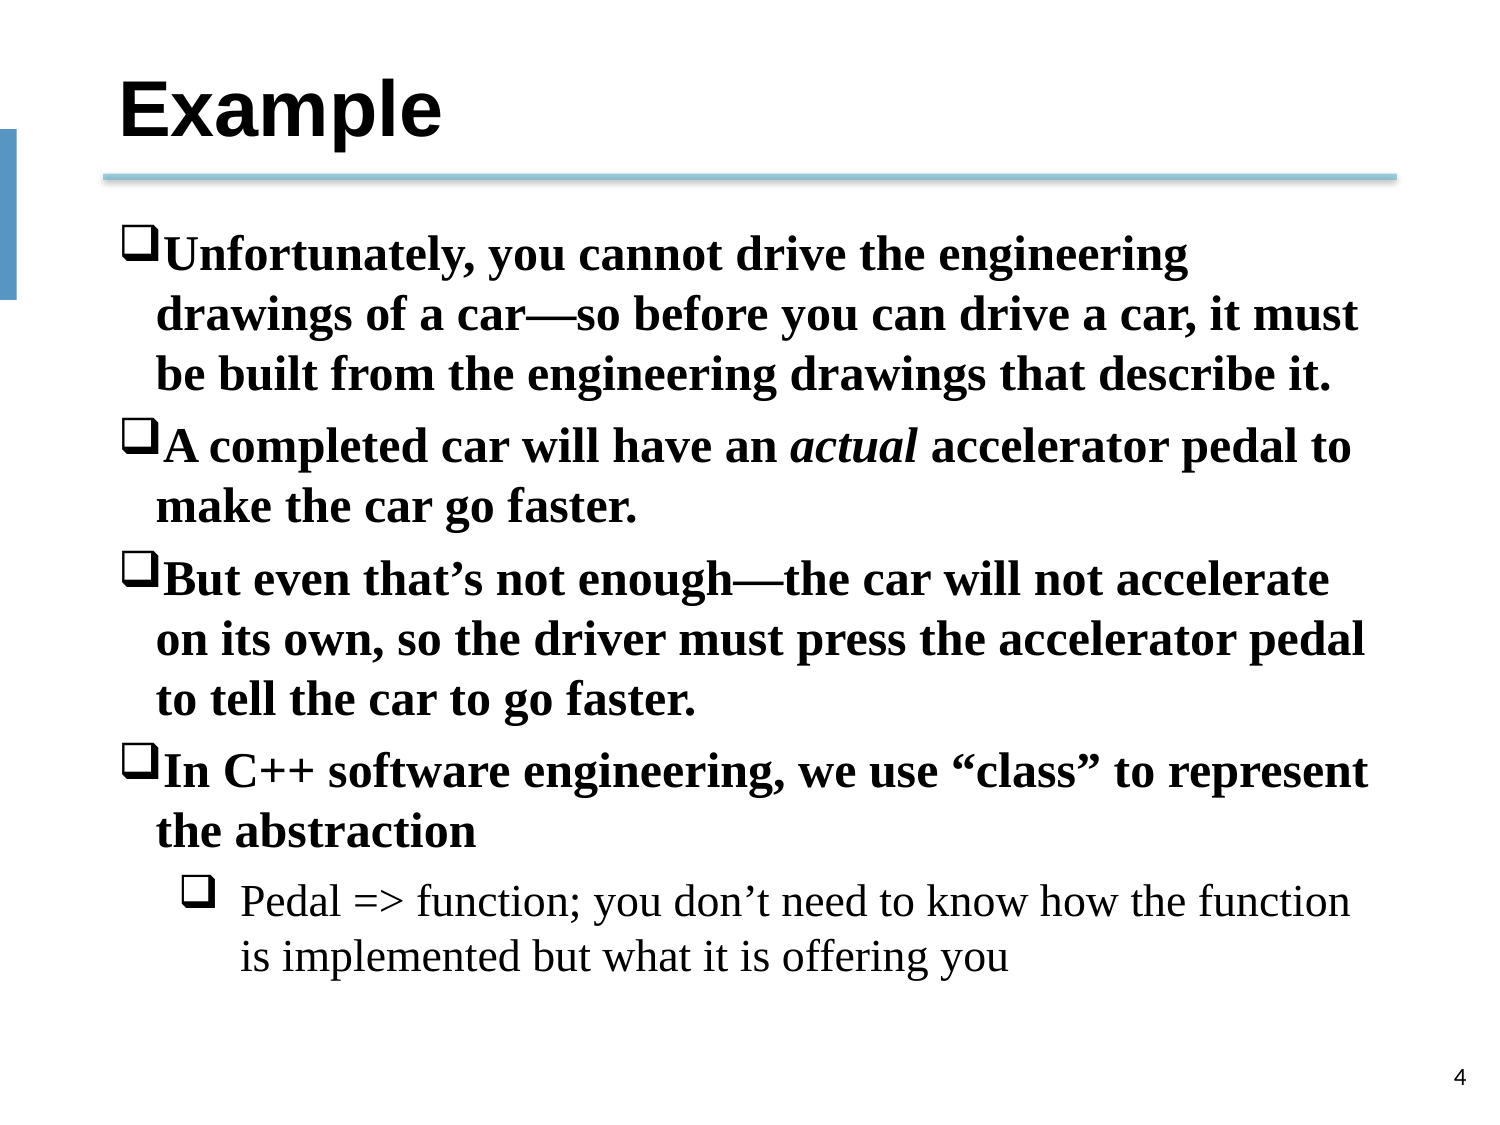

# Example
Unfortunately, you cannot drive the engineering drawings of a car—so before you can drive a car, it must be built from the engineering drawings that describe it.
A completed car will have an actual accelerator pedal to make the car go faster.
But even that’s not enough—the car will not accelerate on its own, so the driver must press the accelerator pedal to tell the car to go faster.
In C++ software engineering, we use “class” to represent the abstraction
Pedal => function; you don’t need to know how the function is implemented but what it is offering you

4